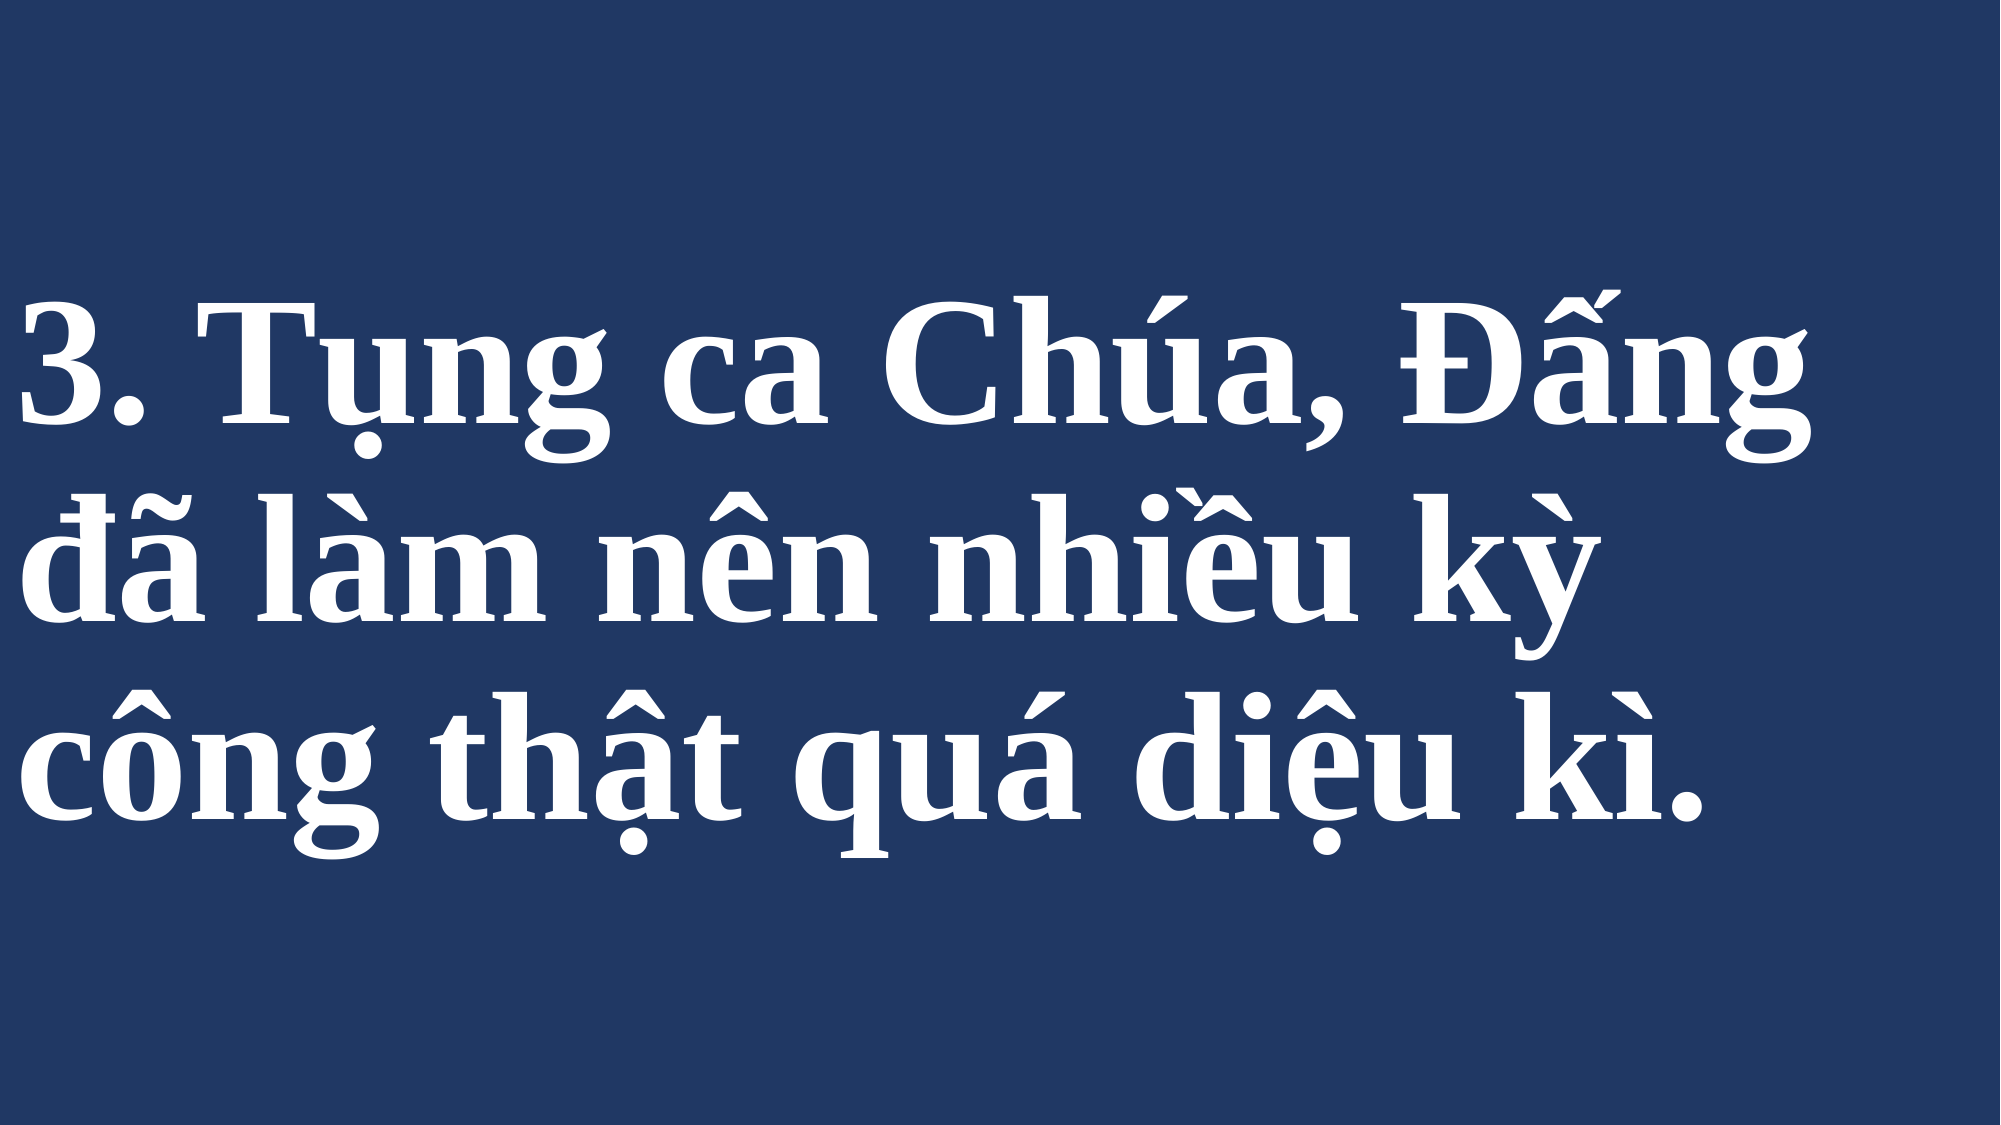

# 3. Tụng ca Chúa, Đấng đã làm nên nhiều kỳ công thật quá diệu kì.